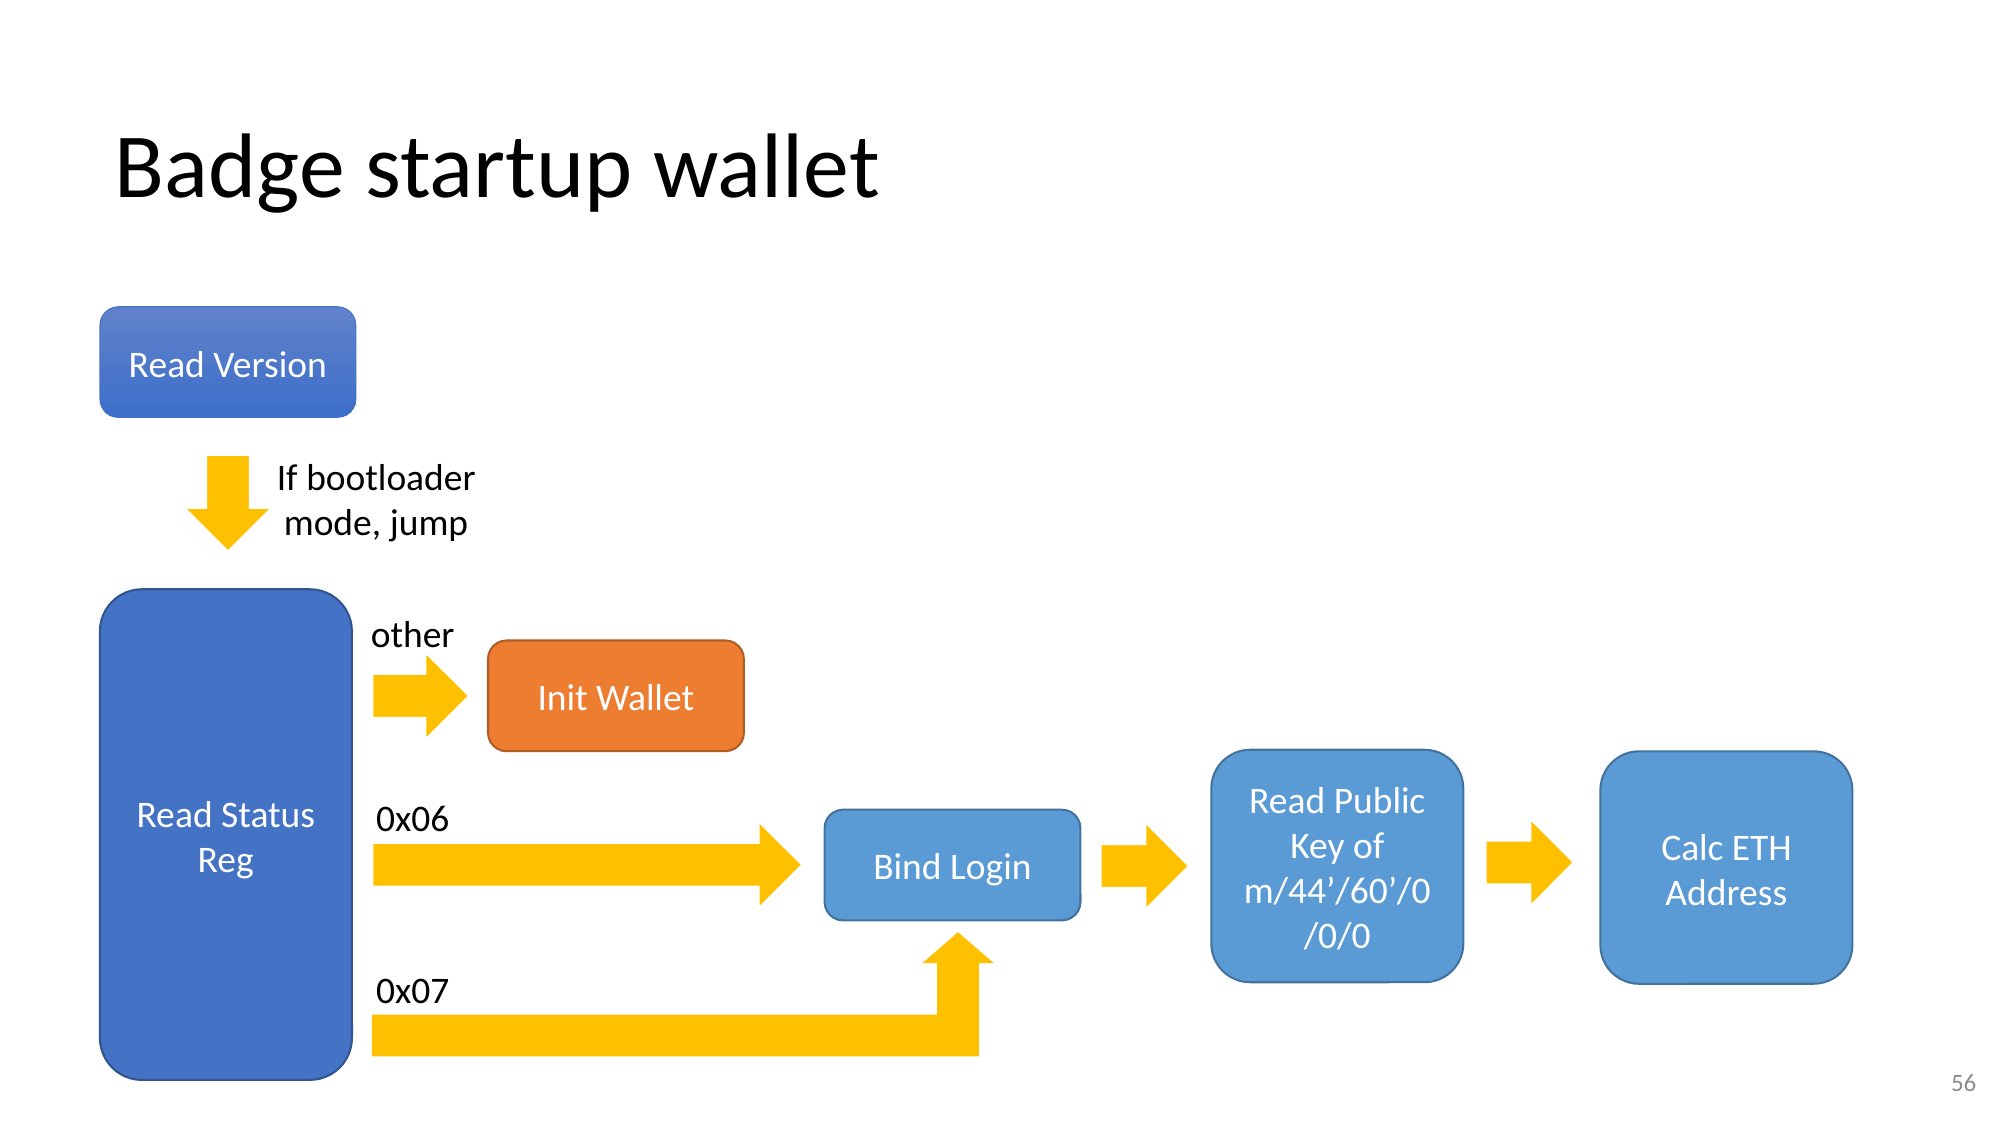

# Badge startup wallet
Read Version
If bootloader mode, jump

Read Status Reg
other
Init Wallet

Read Public Key of m/44’/60’/0/0/0
Calc ETH Address
0x06
Bind Login

0x07
56